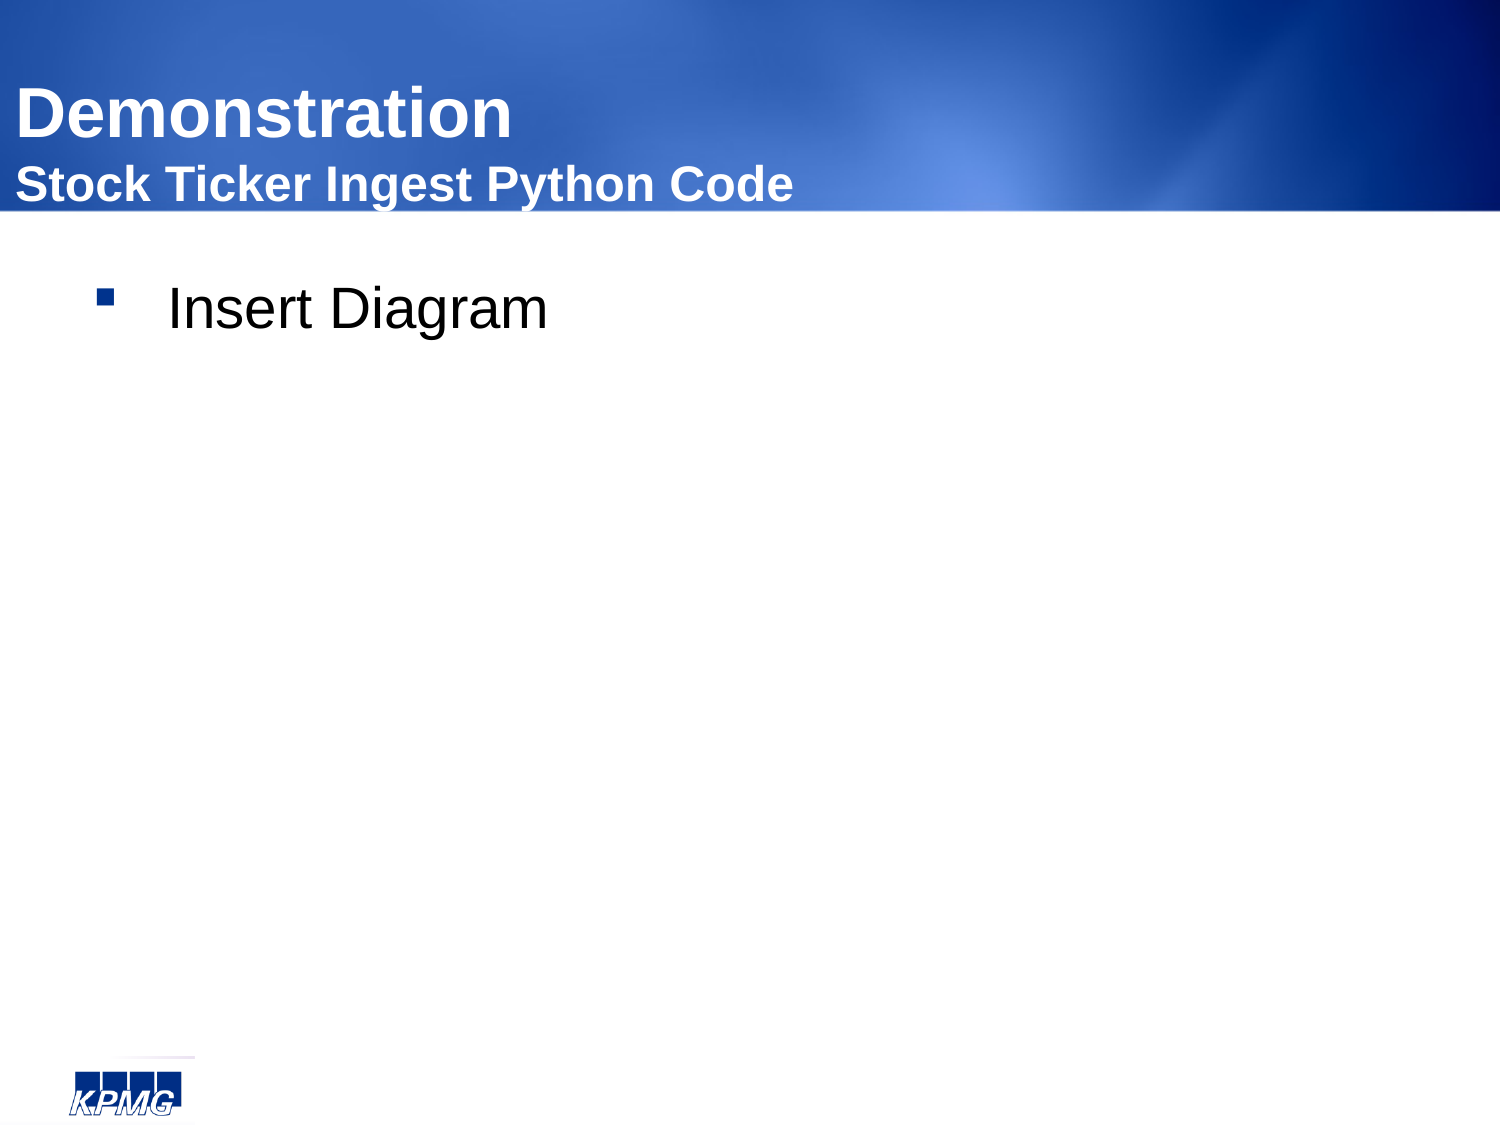

Demonstration
Stock Ticker Ingest Python Code
Insert Diagram